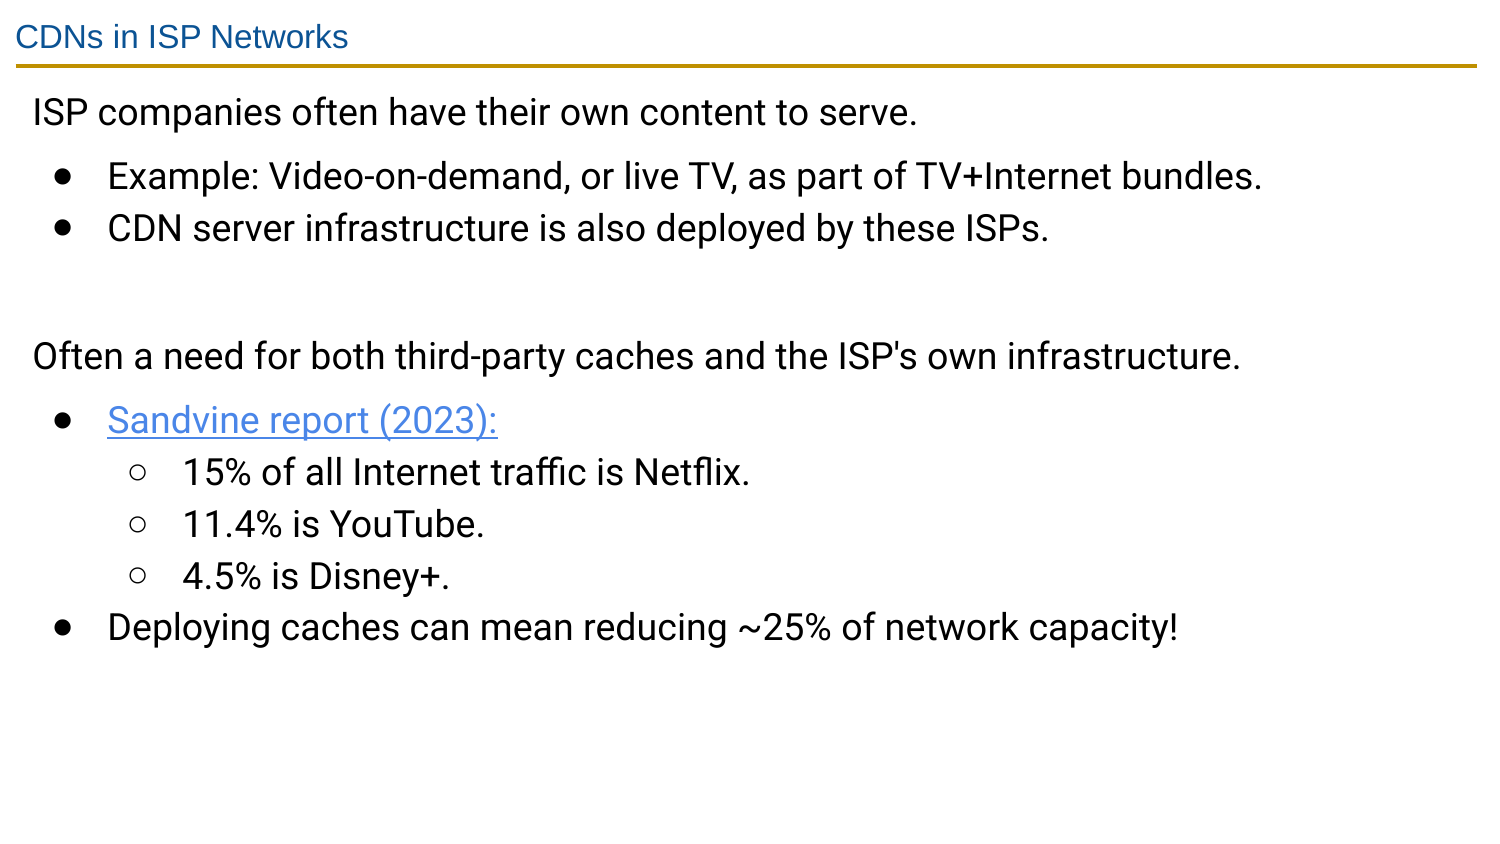

# CDNs in ISP Networks
ISP companies often have their own content to serve.
Example: Video-on-demand, or live TV, as part of TV+Internet bundles.
CDN server infrastructure is also deployed by these ISPs.

Often a need for both third-party caches and the ISP's own infrastructure.
Sandvine report (2023):
15% of all Internet traffic is Netflix.
11.4% is YouTube.
4.5% is Disney+.
Deploying caches can mean reducing ~25% of network capacity!